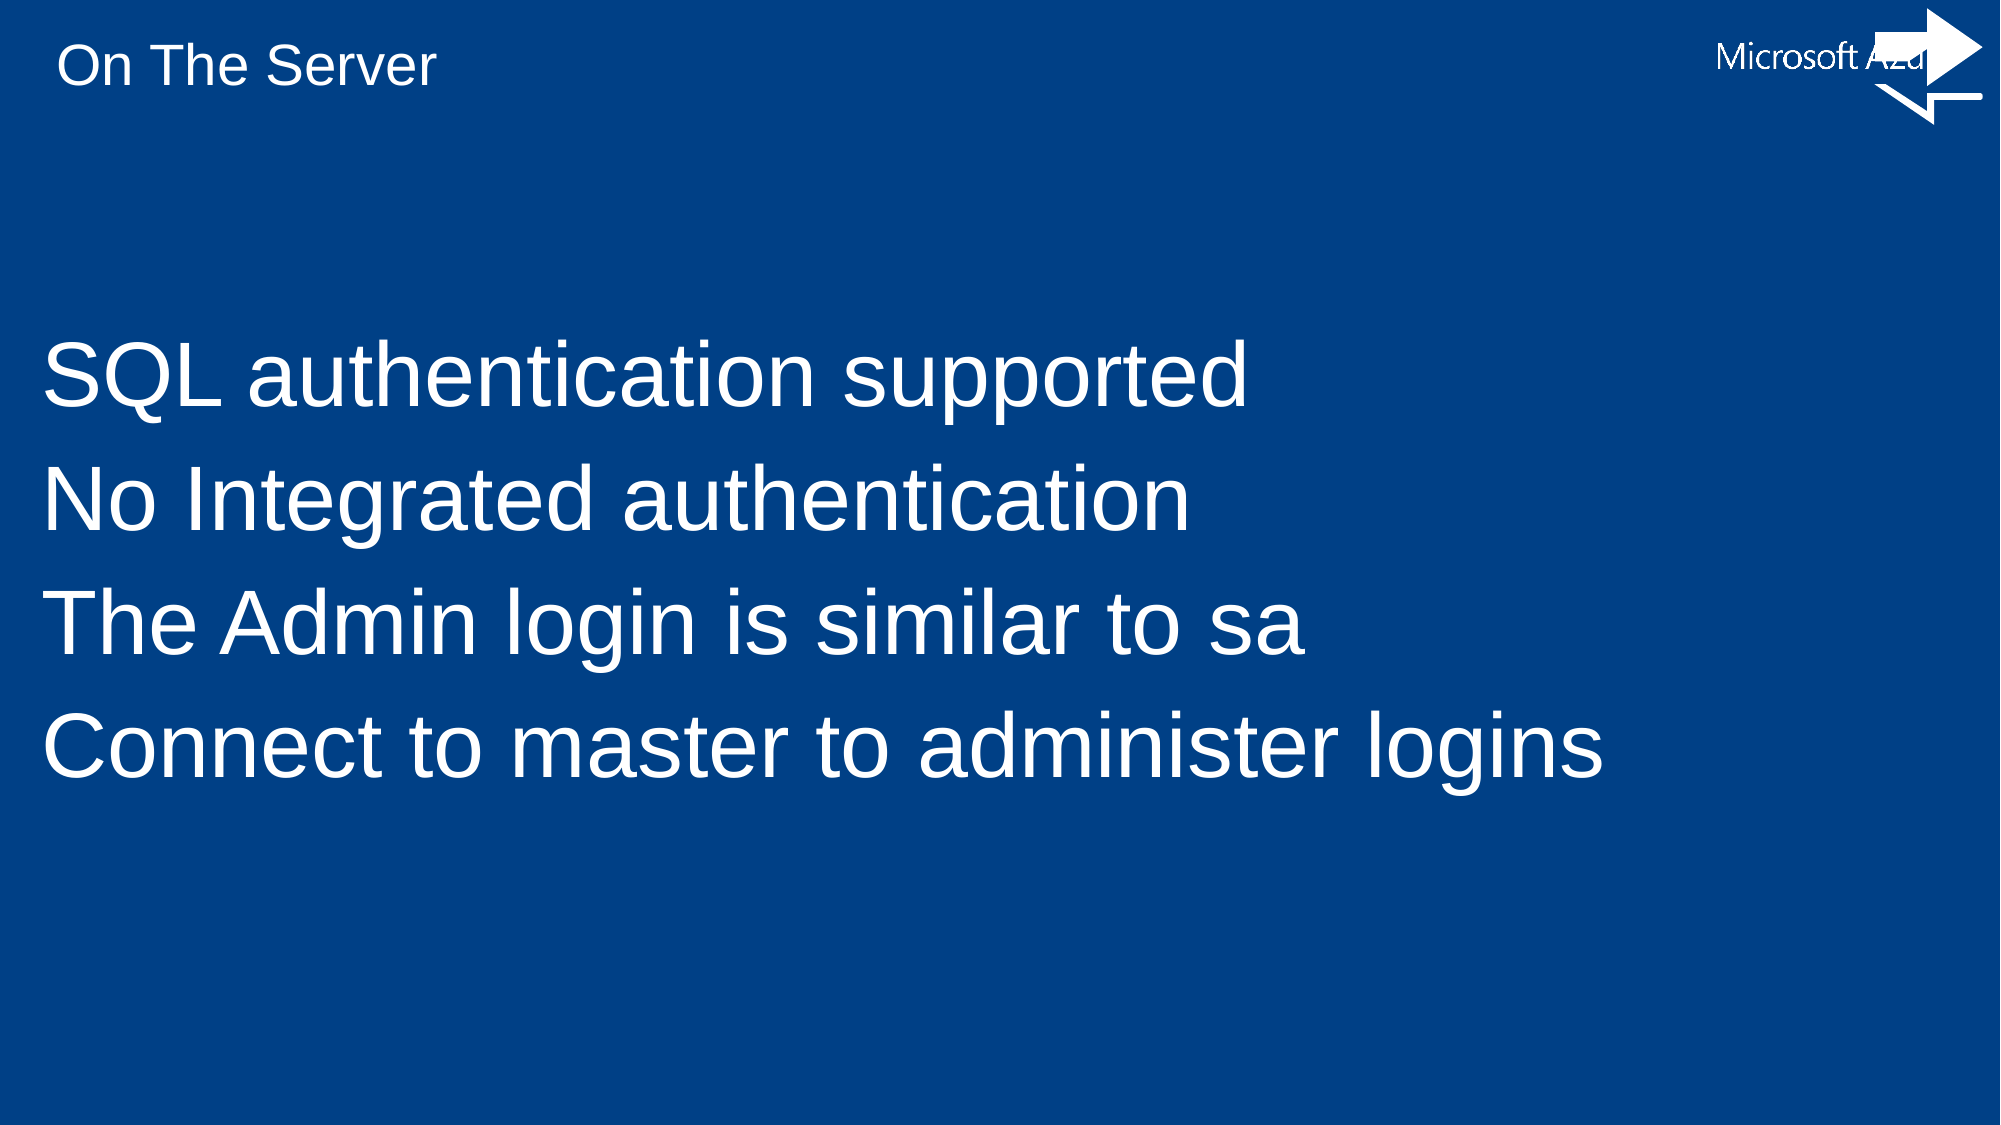

SQL authentication supported
No Integrated authentication
The Admin login is similar to sa
Connect to master to administer logins
On The Server